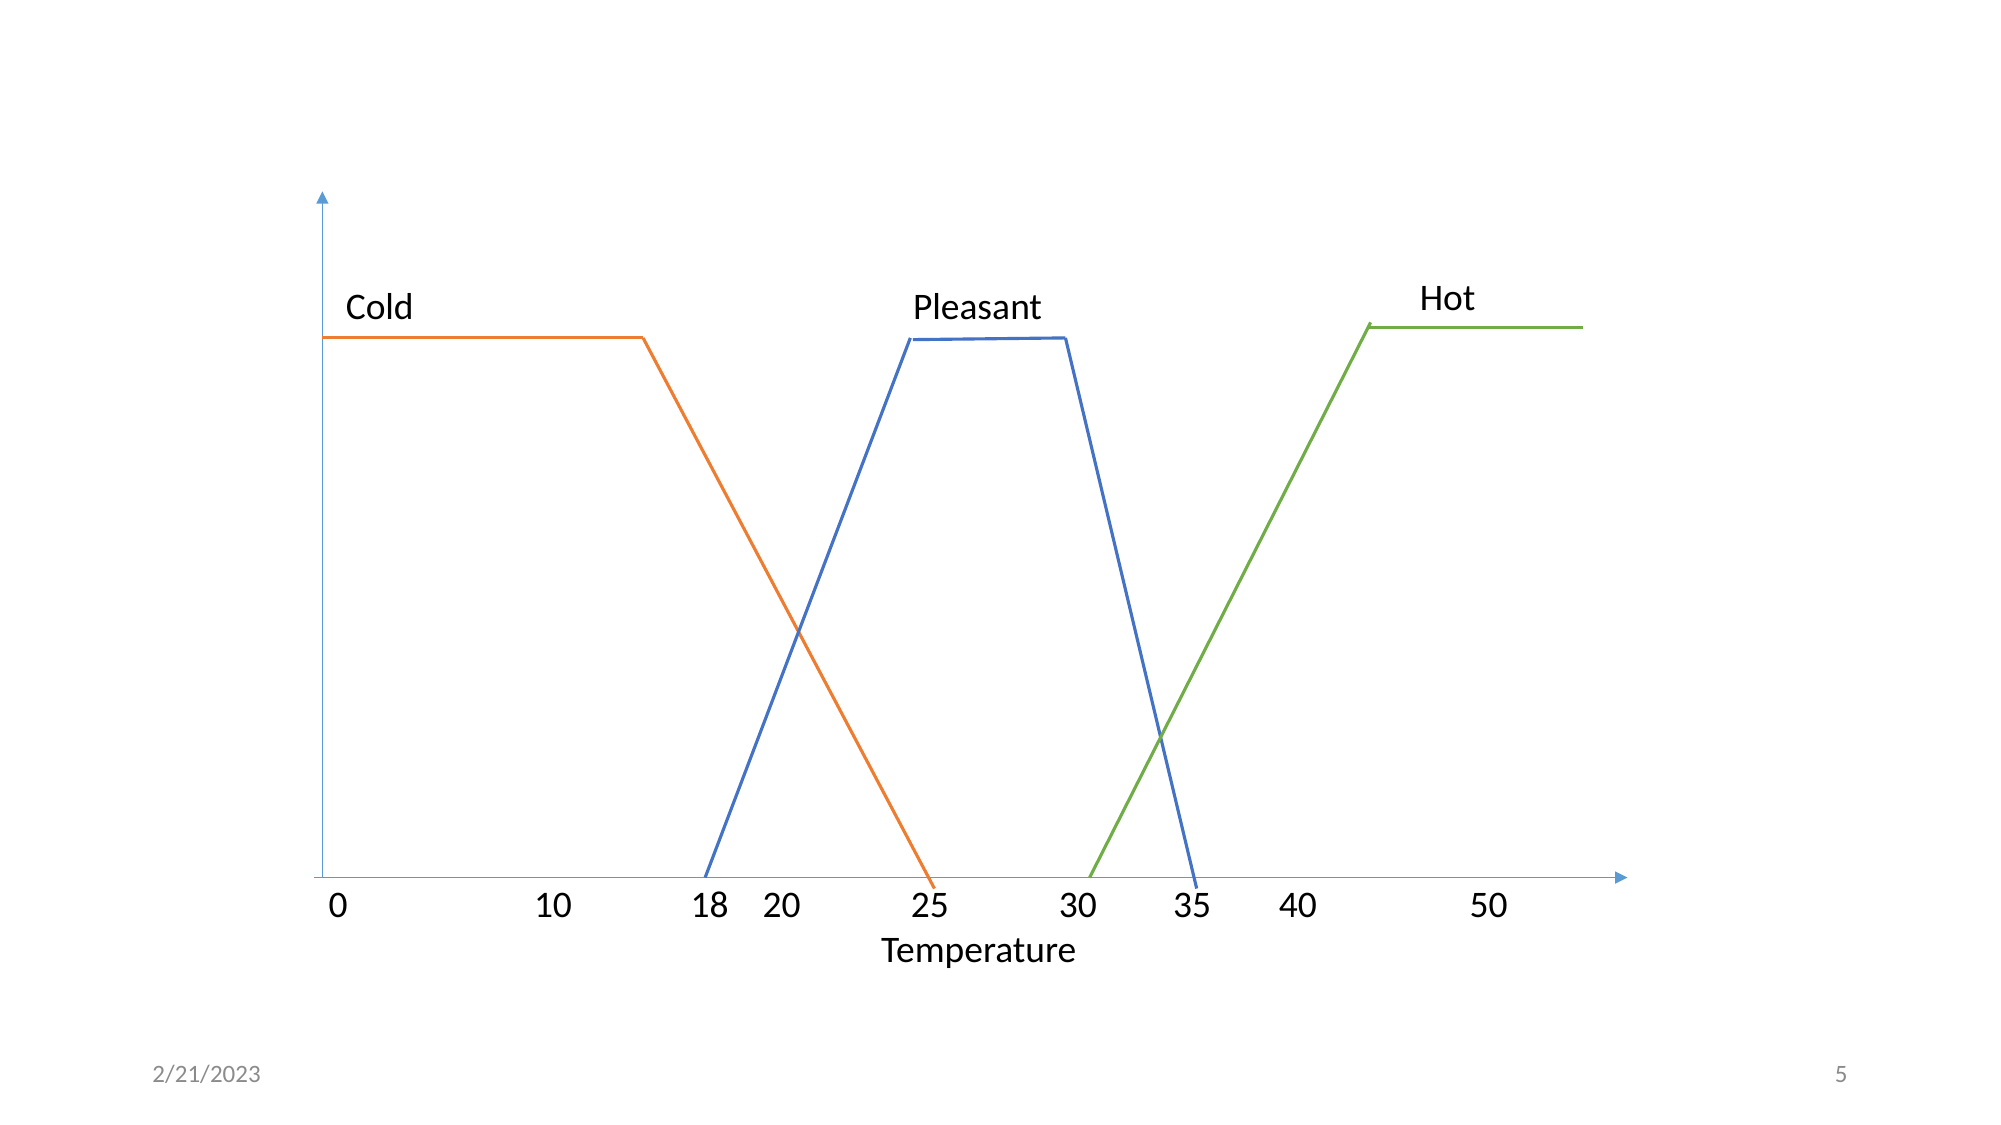

Hot
Cold
Pleasant
0                      10              18    20             25             30         35        40                  50
                                                                 Temperature
2/21/2023
5